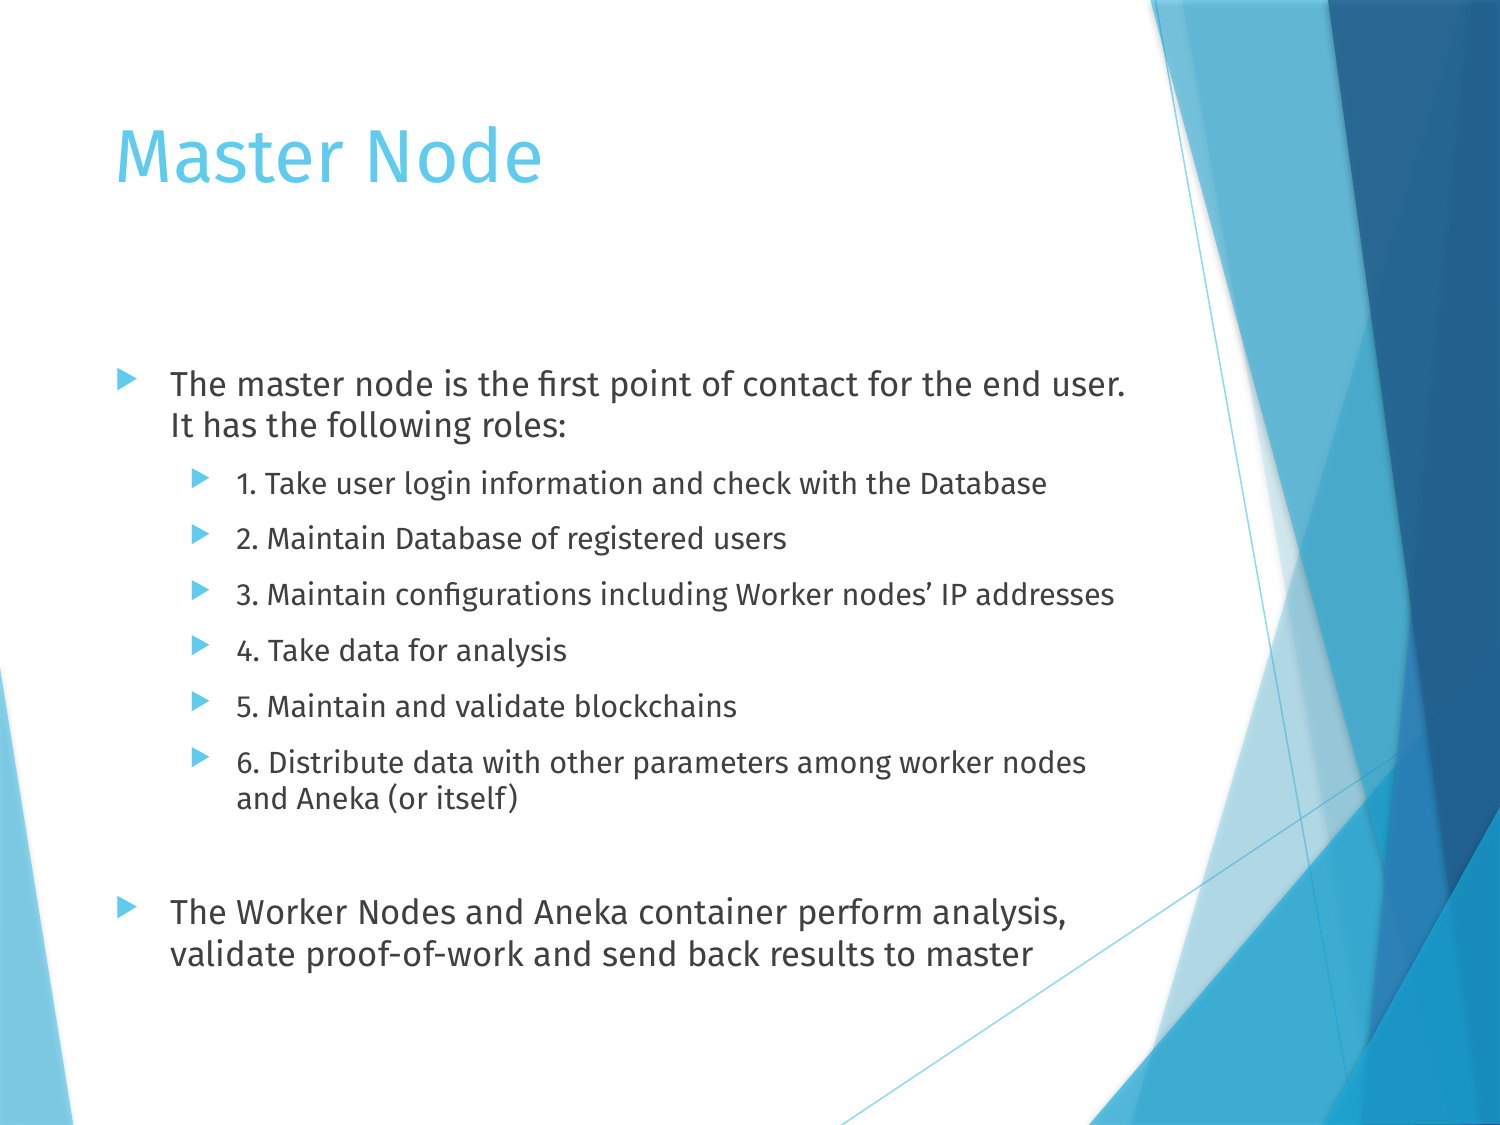

# Master Node
The master node is the first point of contact for the end user. It has the following roles:
1. Take user login information and check with the Database
2. Maintain Database of registered users
3. Maintain configurations including Worker nodes’ IP addresses
4. Take data for analysis
5. Maintain and validate blockchains
6. Distribute data with other parameters among worker nodes and Aneka (or itself)

The Worker Nodes and Aneka container perform analysis, validate proof-of-work and send back results to master